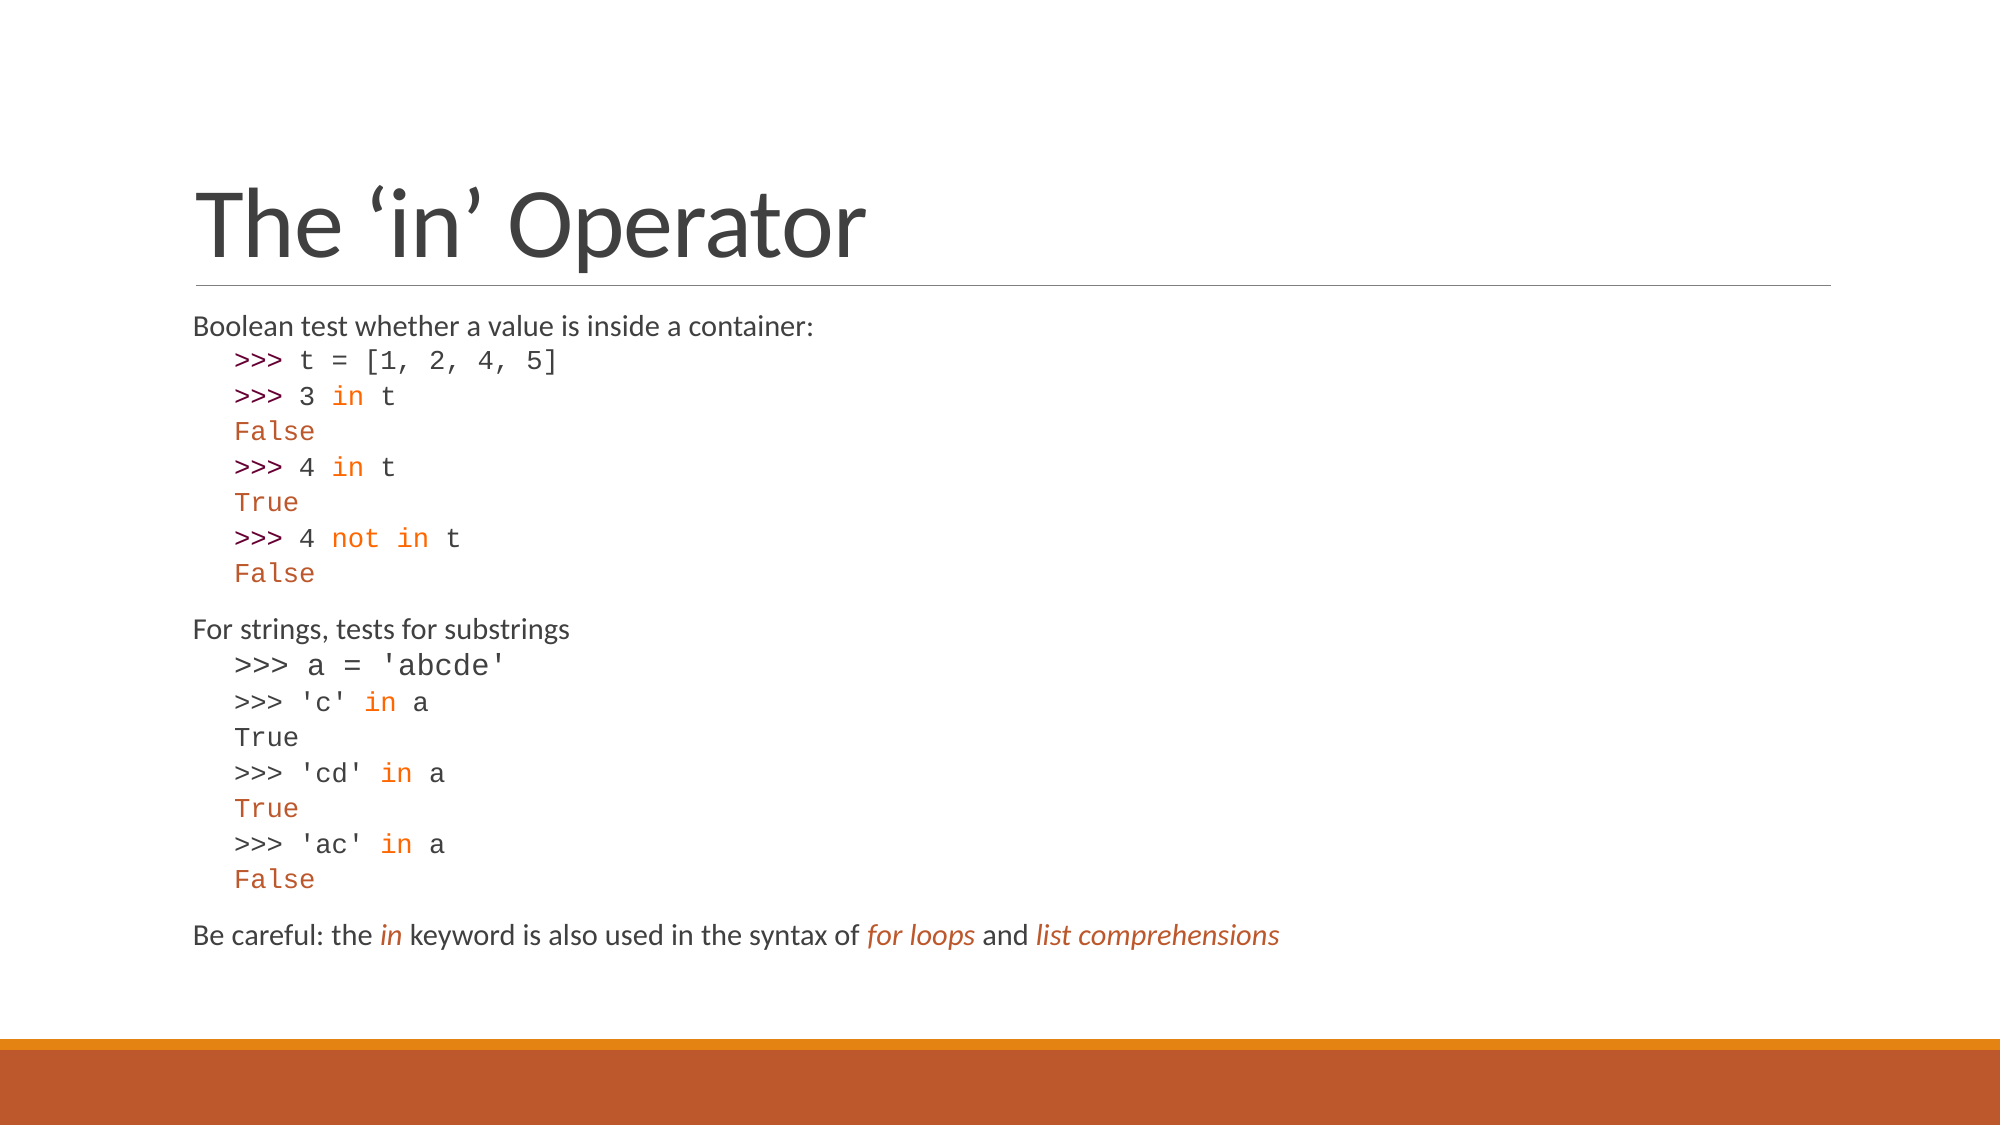

# The ‘in’ Operator
Boolean test whether a value is inside a container:
>>> t = [1, 2, 4, 5]
>>> 3 in t
False
>>> 4 in t
True
>>> 4 not in t
False
For strings, tests for substrings
>>> a = 'abcde'
>>> 'c' in a
True
>>> 'cd' in a
True
>>> 'ac' in a
False
Be careful: the in keyword is also used in the syntax of for loops and list comprehensions